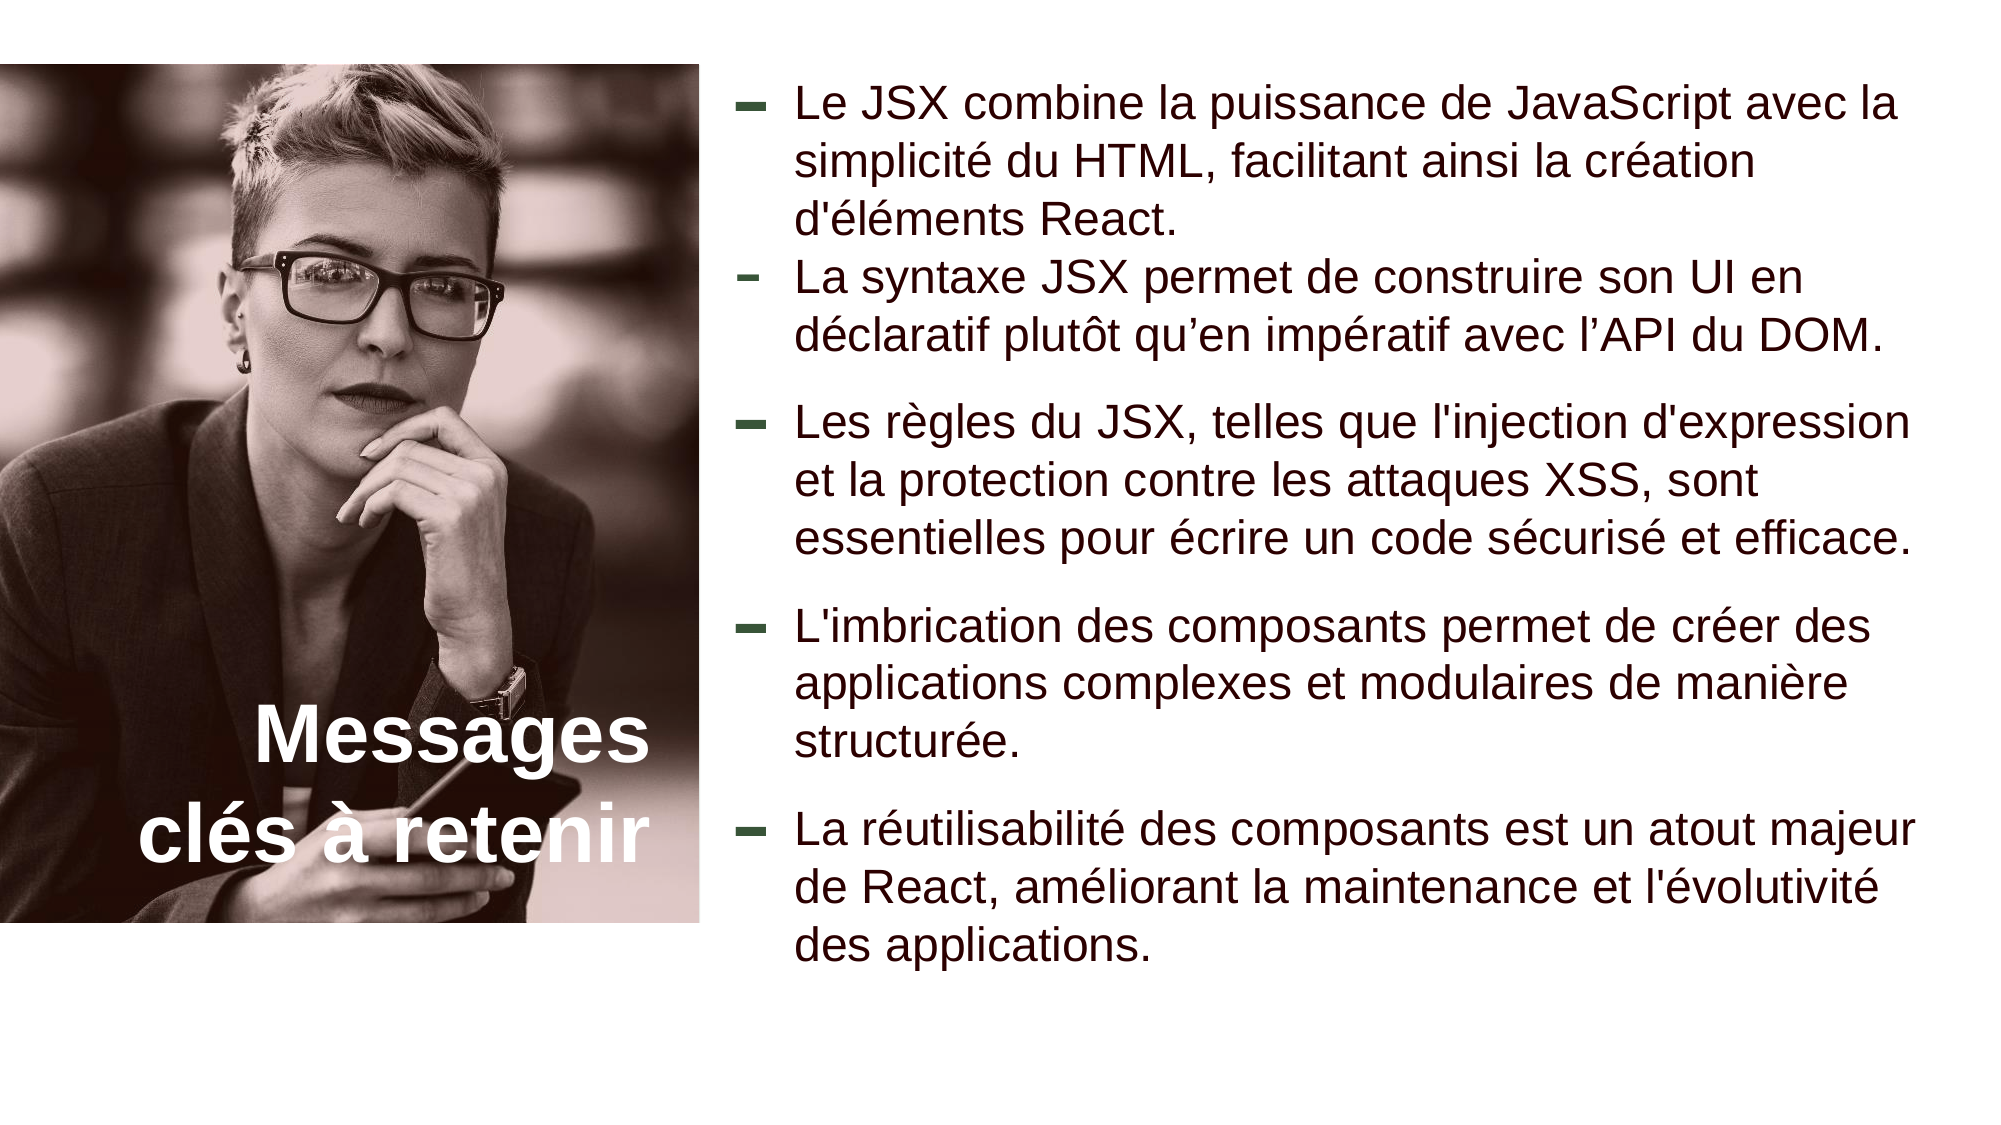

Le JSX combine la puissance de JavaScript avec la simplicité du HTML, facilitant ainsi la création d'éléments React.
La syntaxe JSX permet de construire son UI en déclaratif plutôt qu’en impératif avec l’API du DOM.
Les règles du JSX, telles que l'injection d'expression et la protection contre les attaques XSS, sont essentielles pour écrire un code sécurisé et efficace.
L'imbrication des composants permet de créer des applications complexes et modulaires de manière structurée.
La réutilisabilité des composants est un atout majeur de React, améliorant la maintenance et l'évolutivité des applications.

# Messages clés à retenir